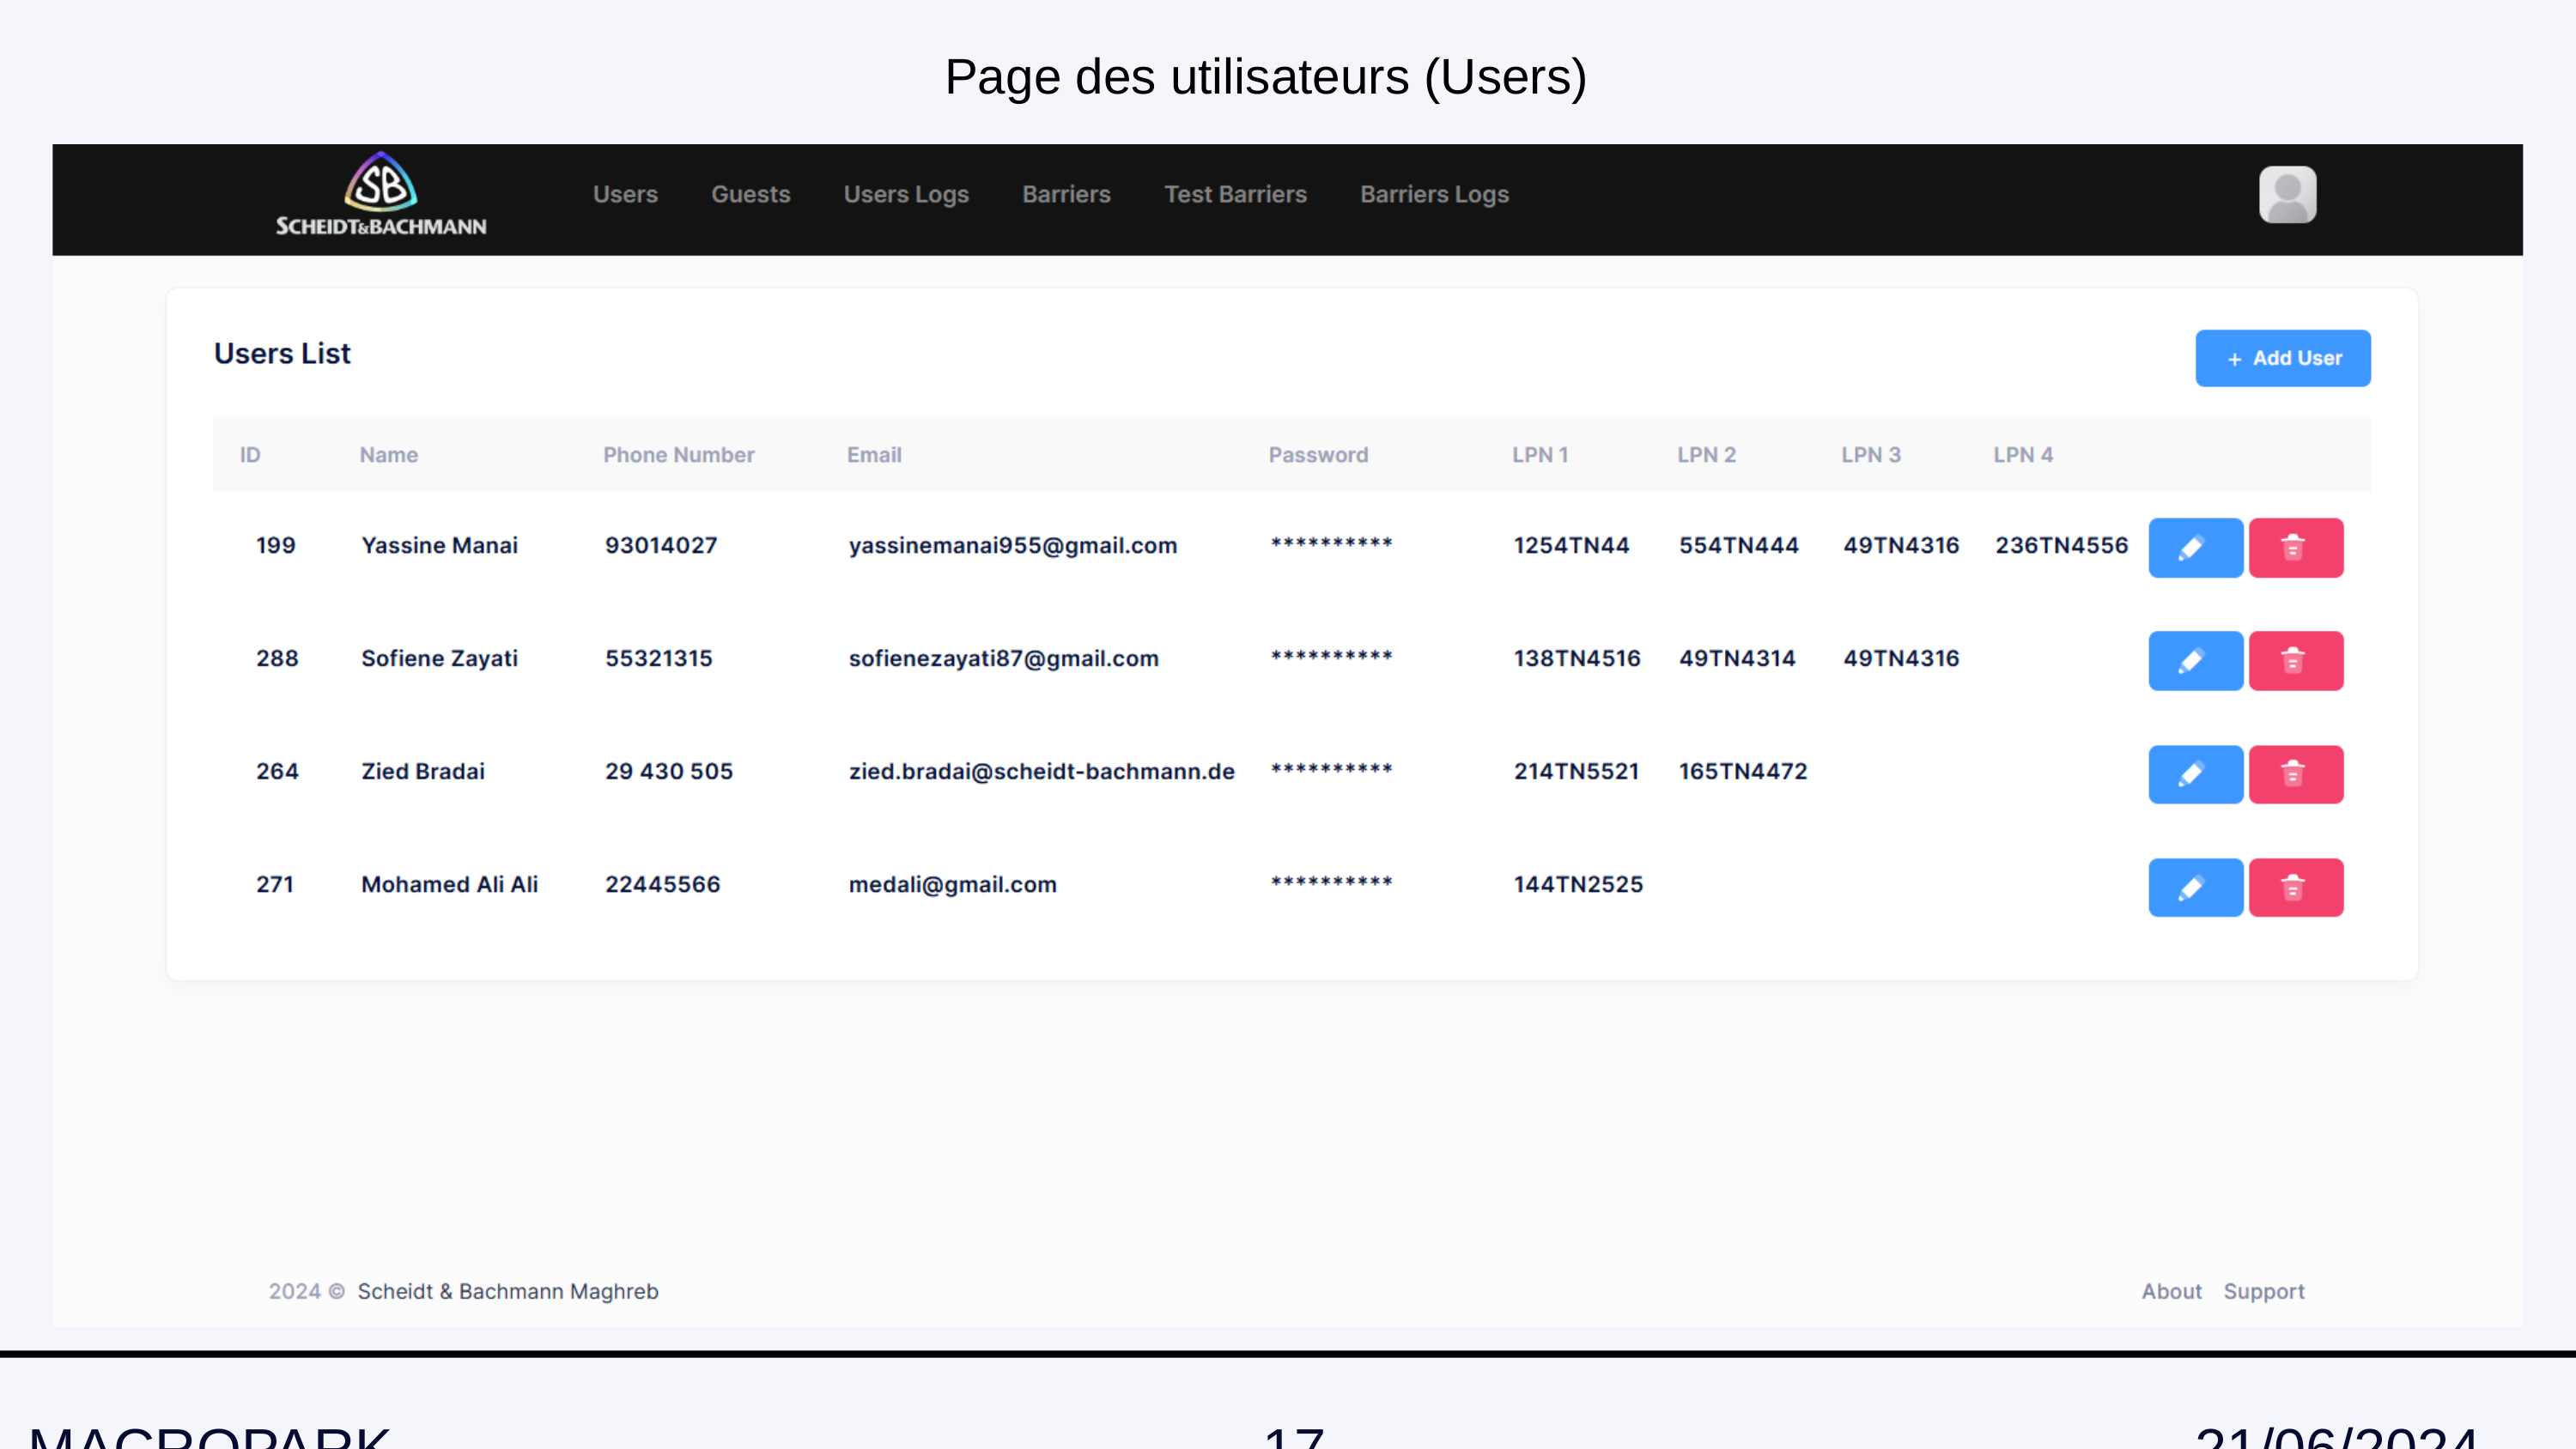

Page des utilisateurs (Users)

MACROPARK
17
21/06/2024